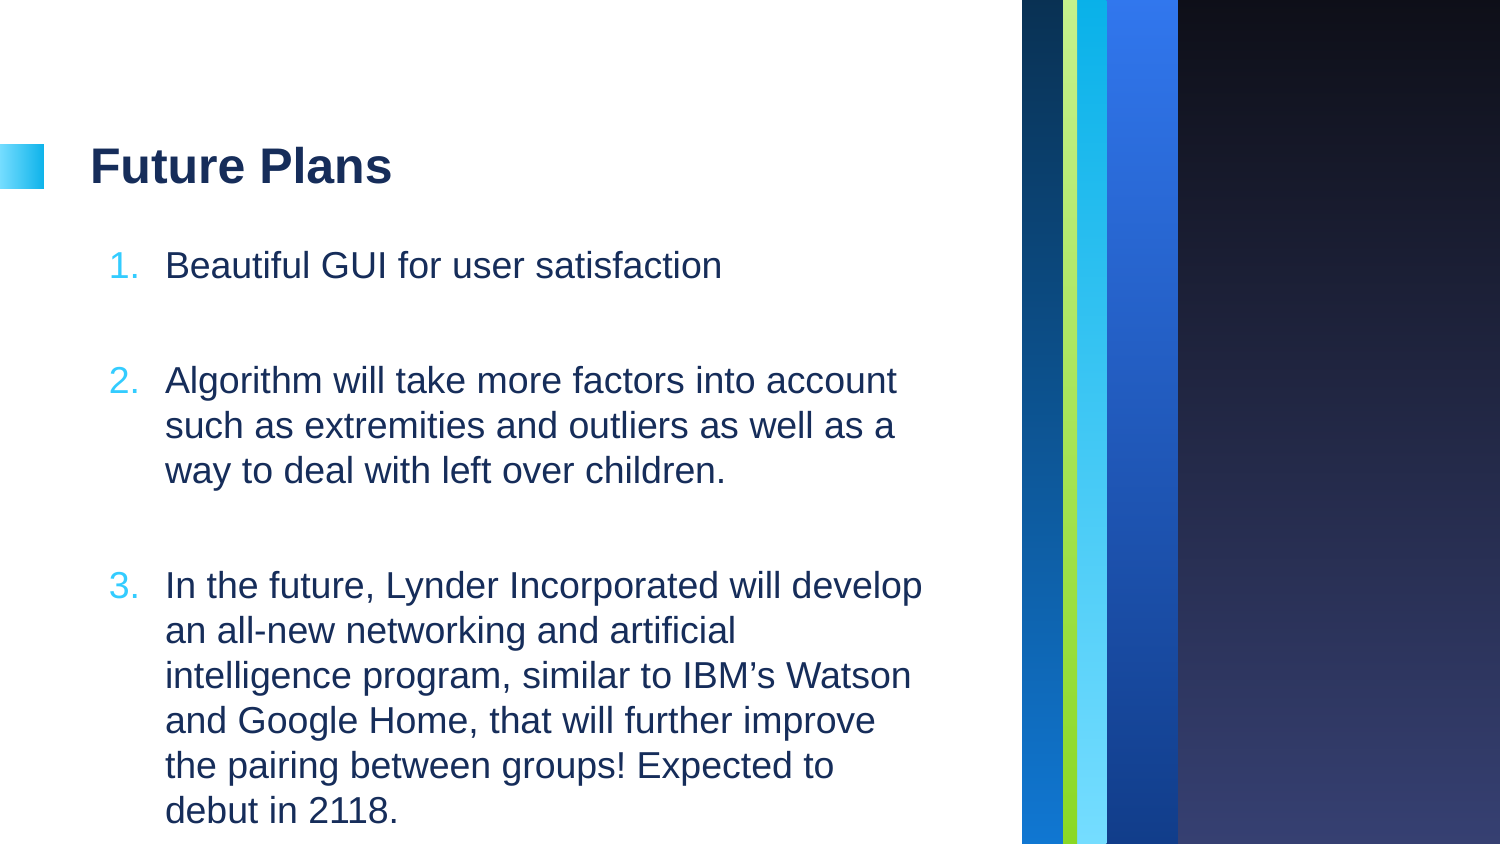

# Future Plans
Beautiful GUI for user satisfaction

Algorithm will take more factors into account such as extremities and outliers as well as a way to deal with left over children.

In the future, Lynder Incorporated will develop an all-new networking and artificial intelligence program, similar to IBM’s Watson and Google Home, that will further improve the pairing between groups! Expected to debut in 2118.